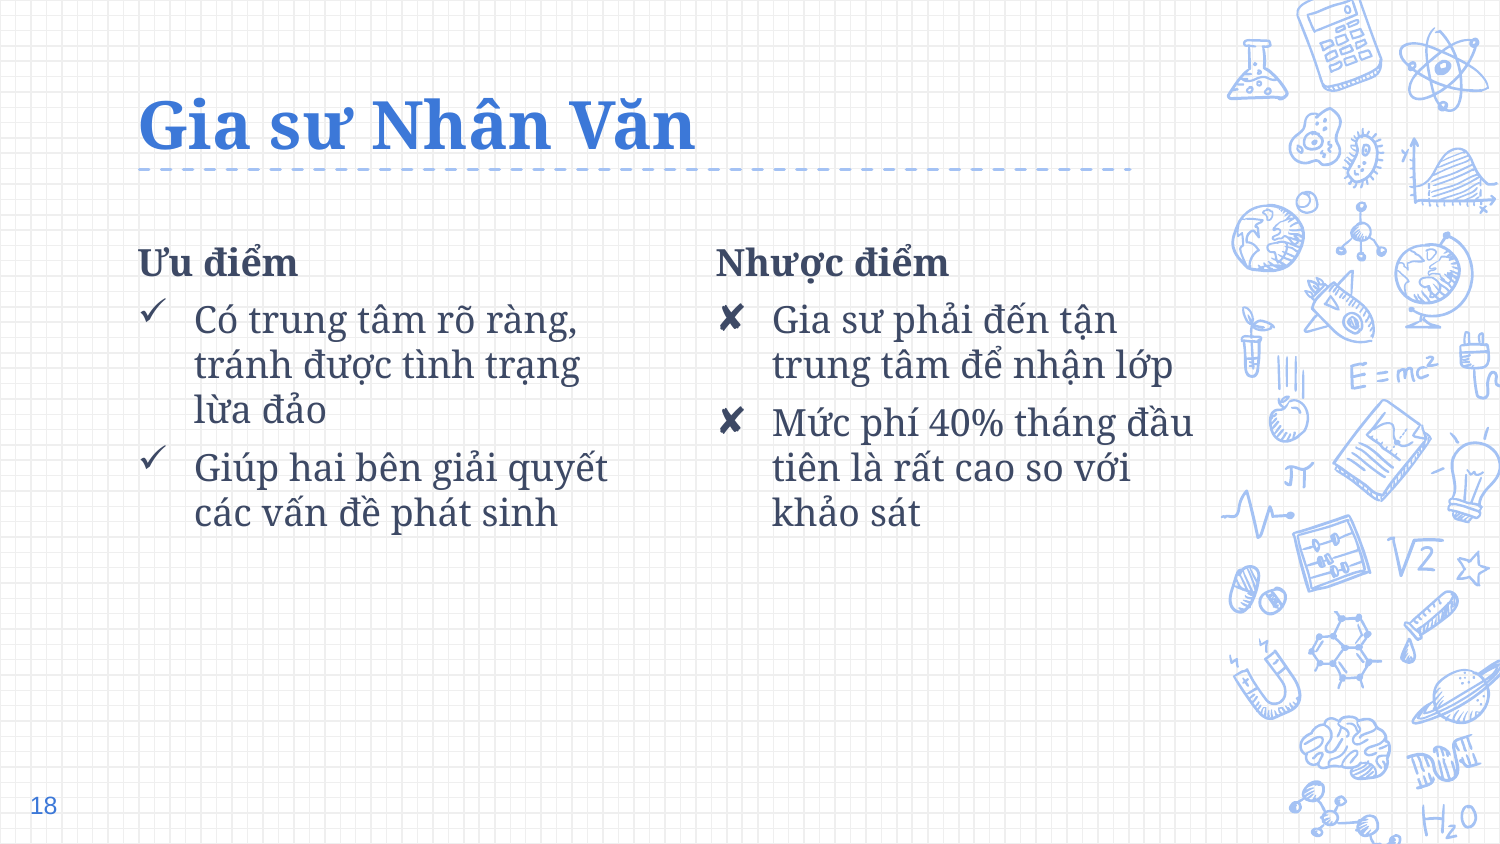

# Gia sư Nhân Văn
Ưu điểm
Có trung tâm rõ ràng, tránh được tình trạng lừa đảo
Giúp hai bên giải quyết các vấn đề phát sinh
Nhược điểm
Gia sư phải đến tận trung tâm để nhận lớp
Mức phí 40% tháng đầu tiên là rất cao so với khảo sát
18